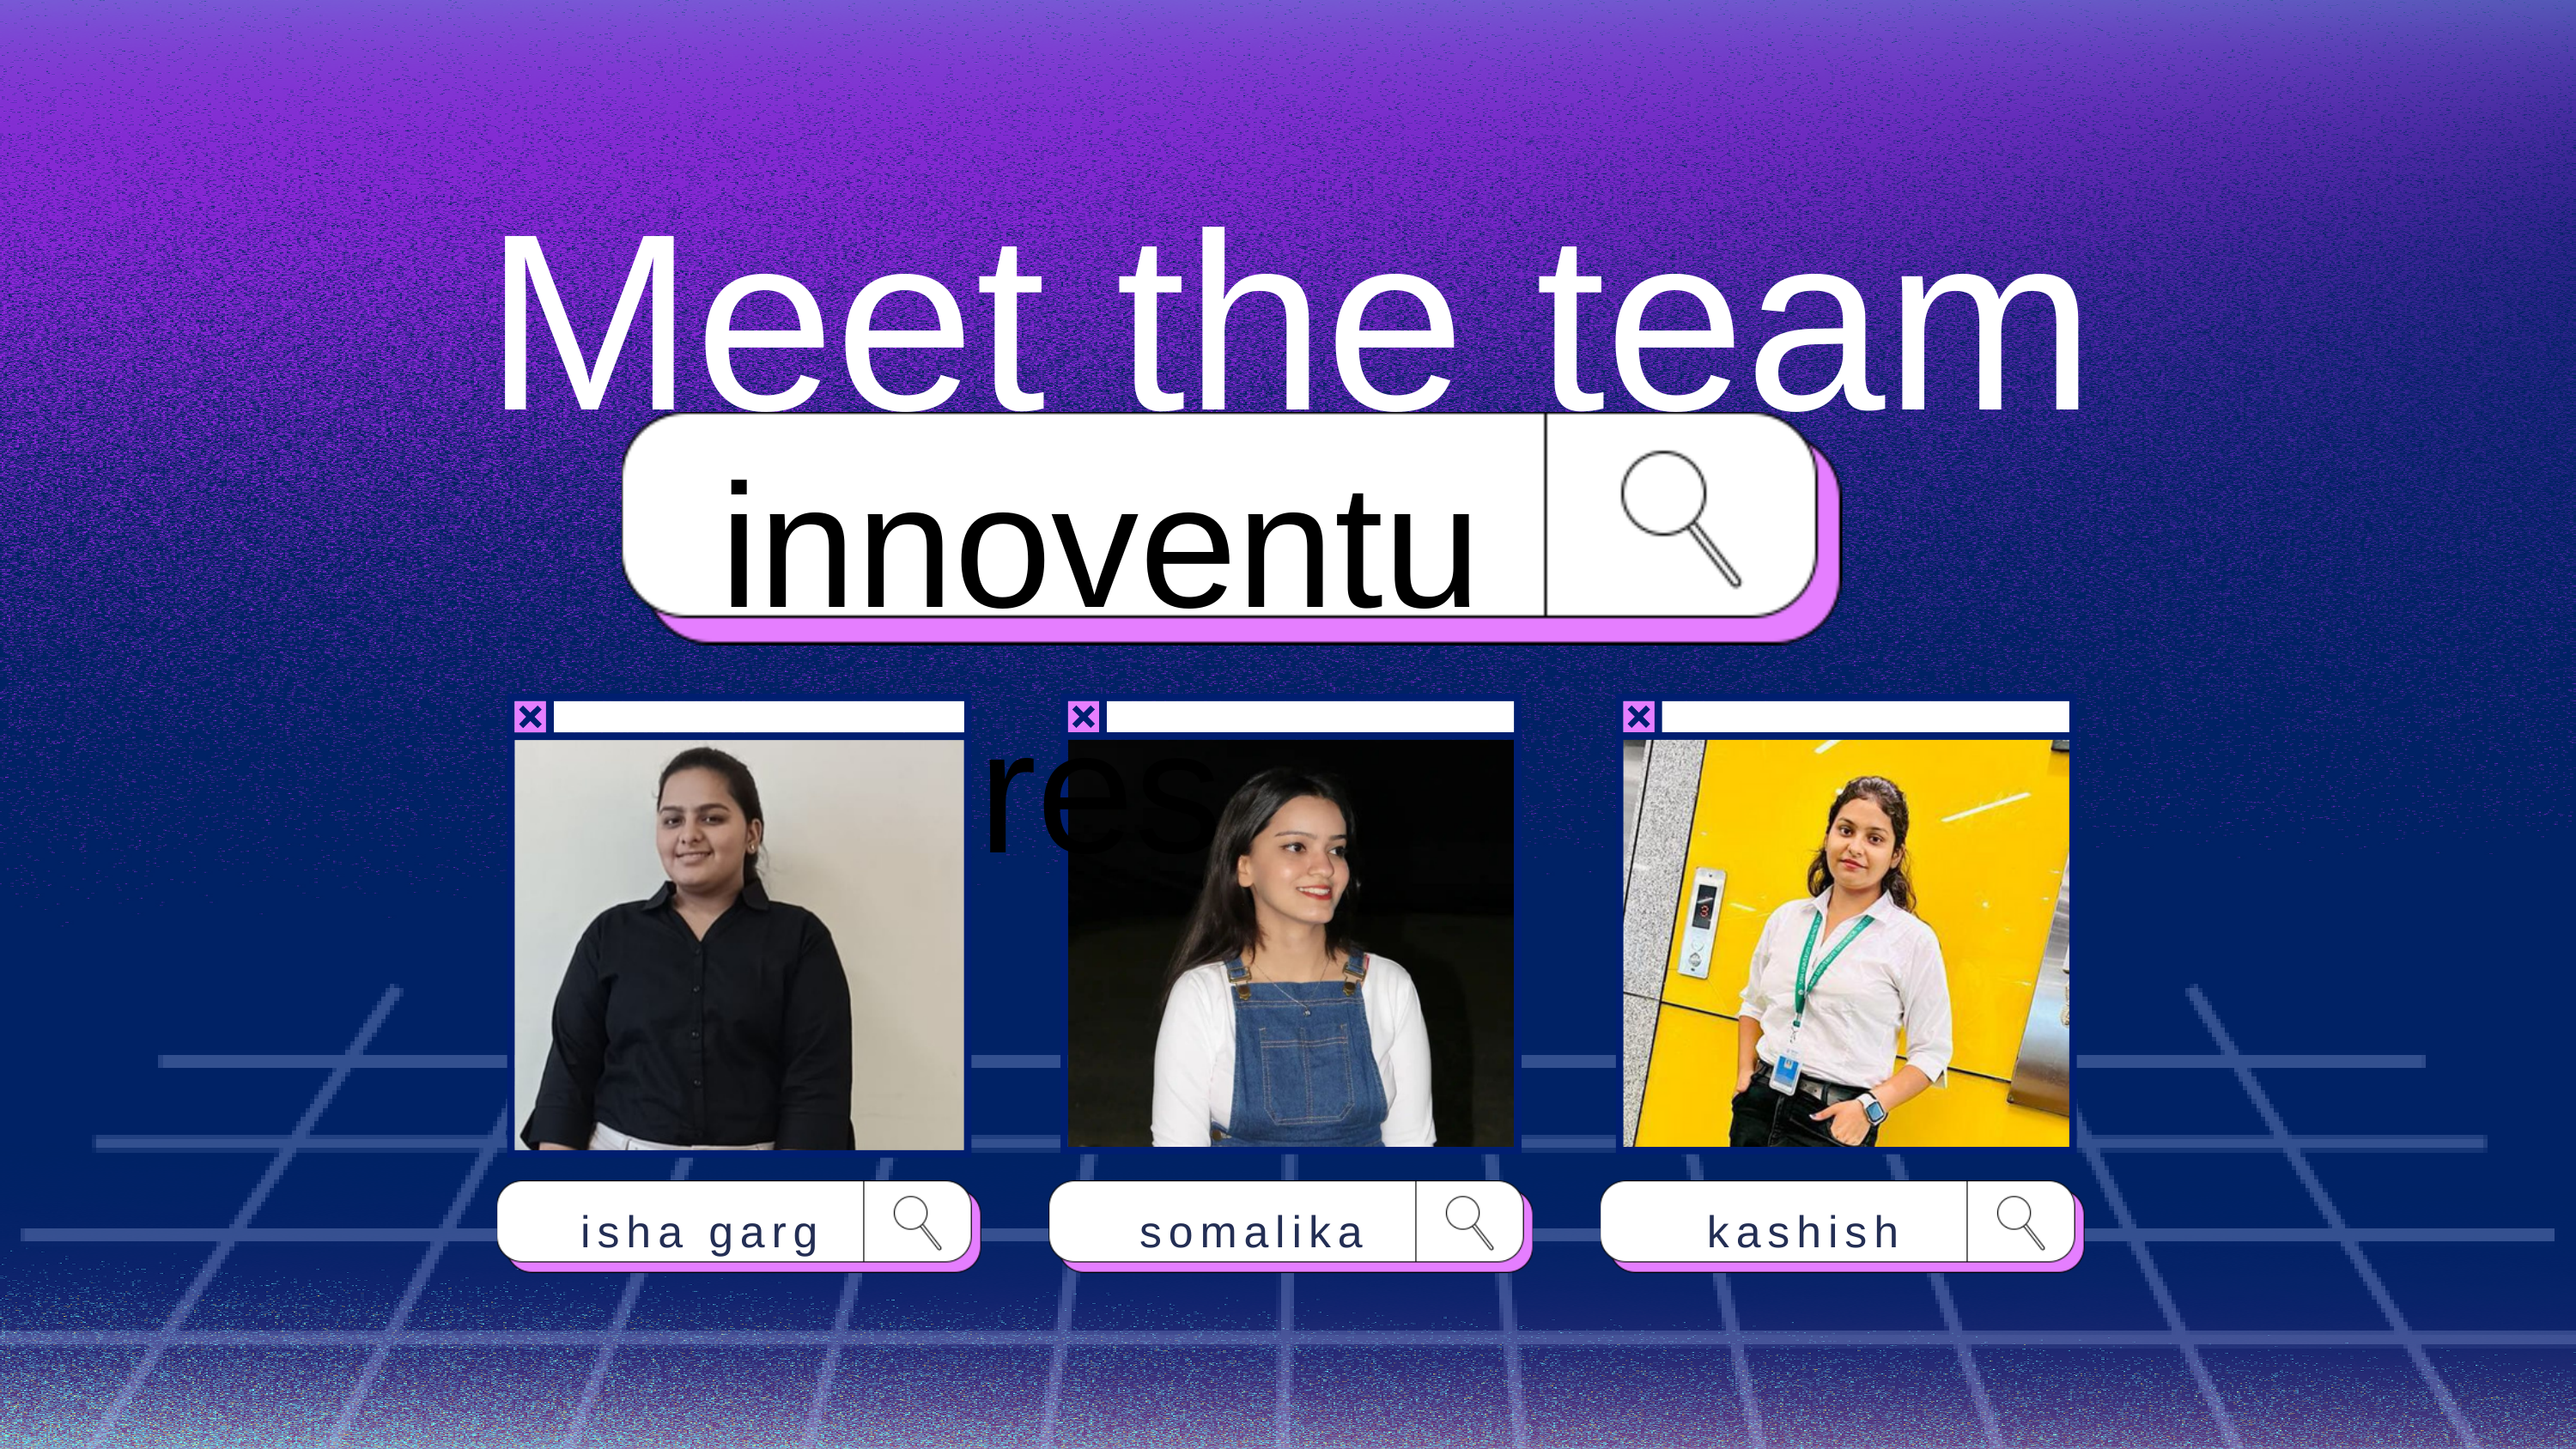

Meet the team
innoventures

isha garg
somalika
kashish